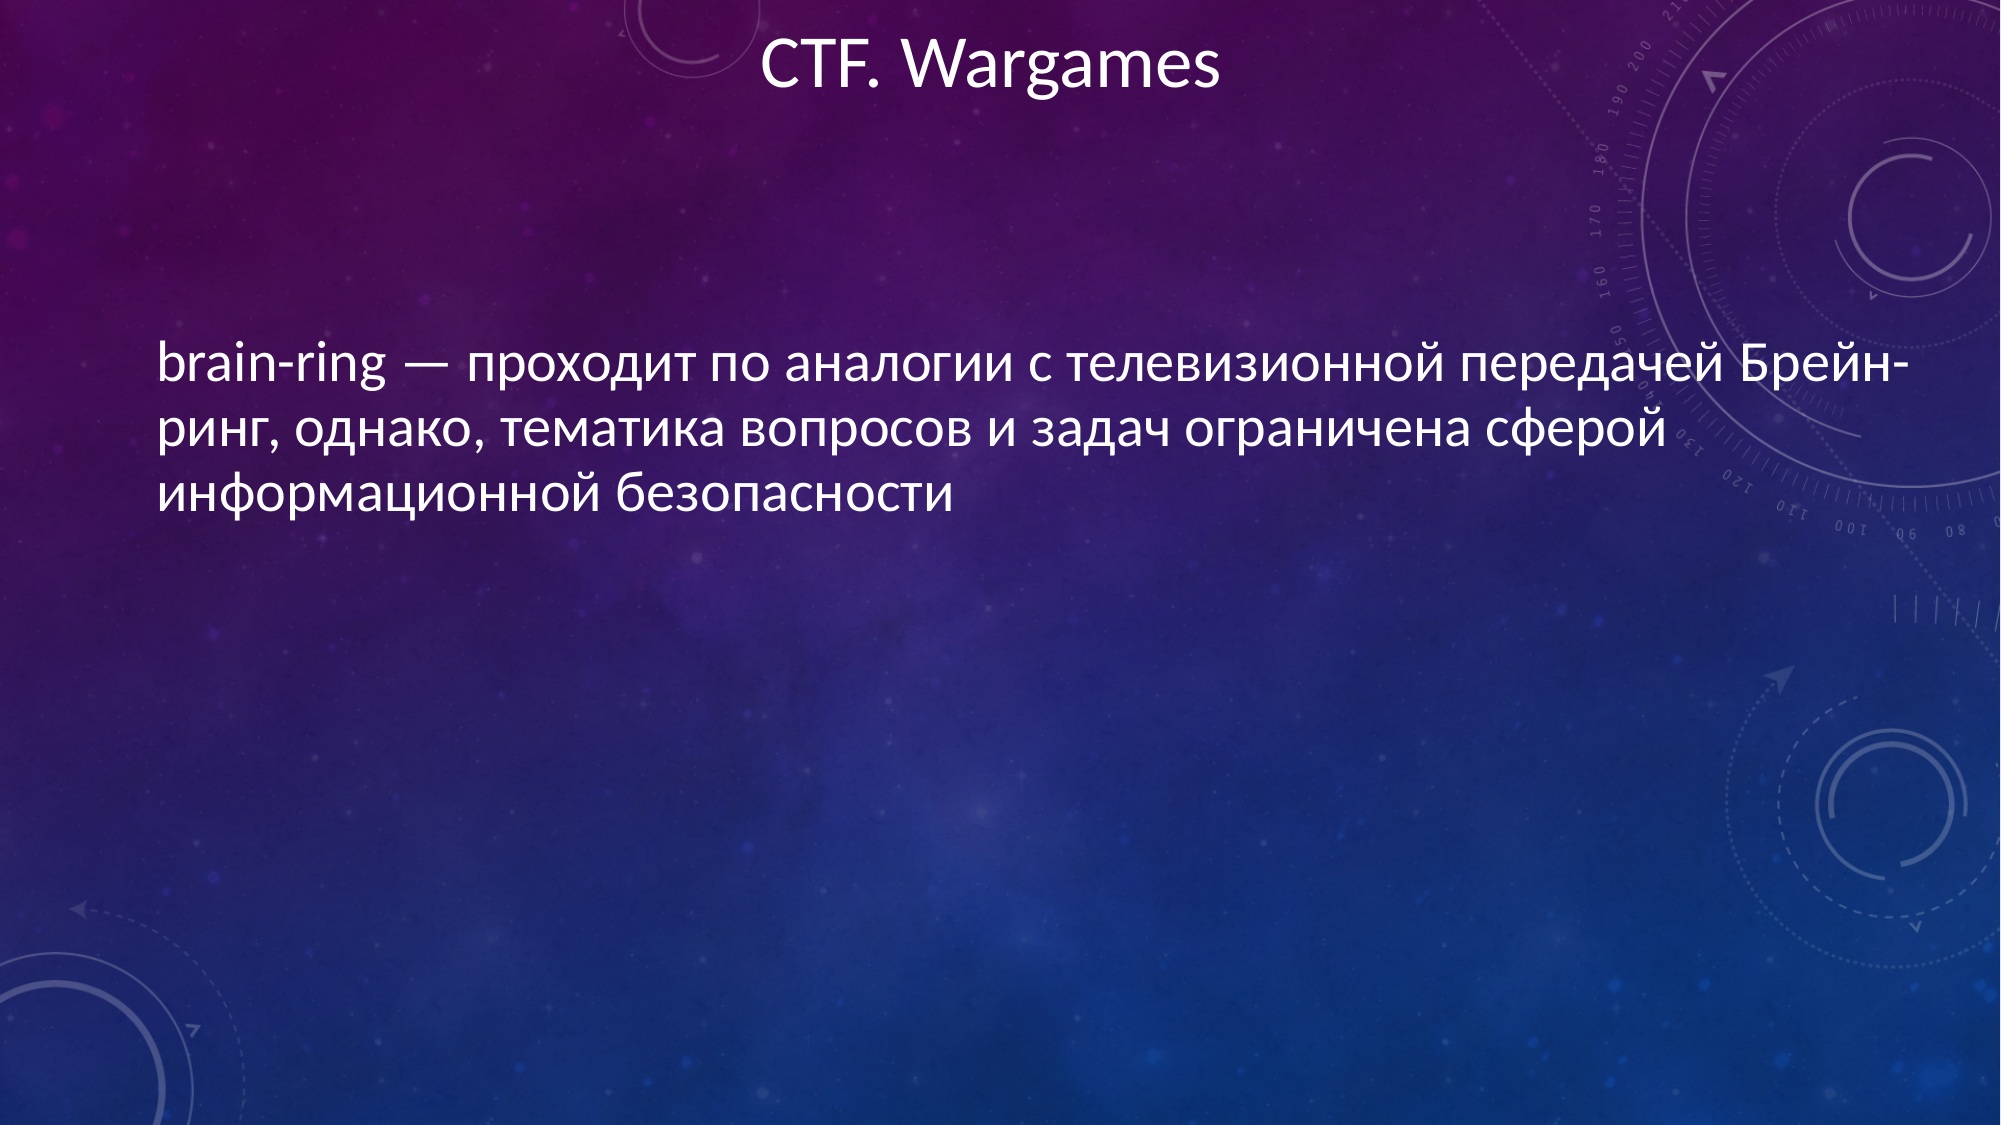

CTF. Wargames

brain-ring — проходит по аналогии с телевизионной передачей Брейн-ринг, однако, тематика вопросов и задач ограничена сферой информационной безопасности